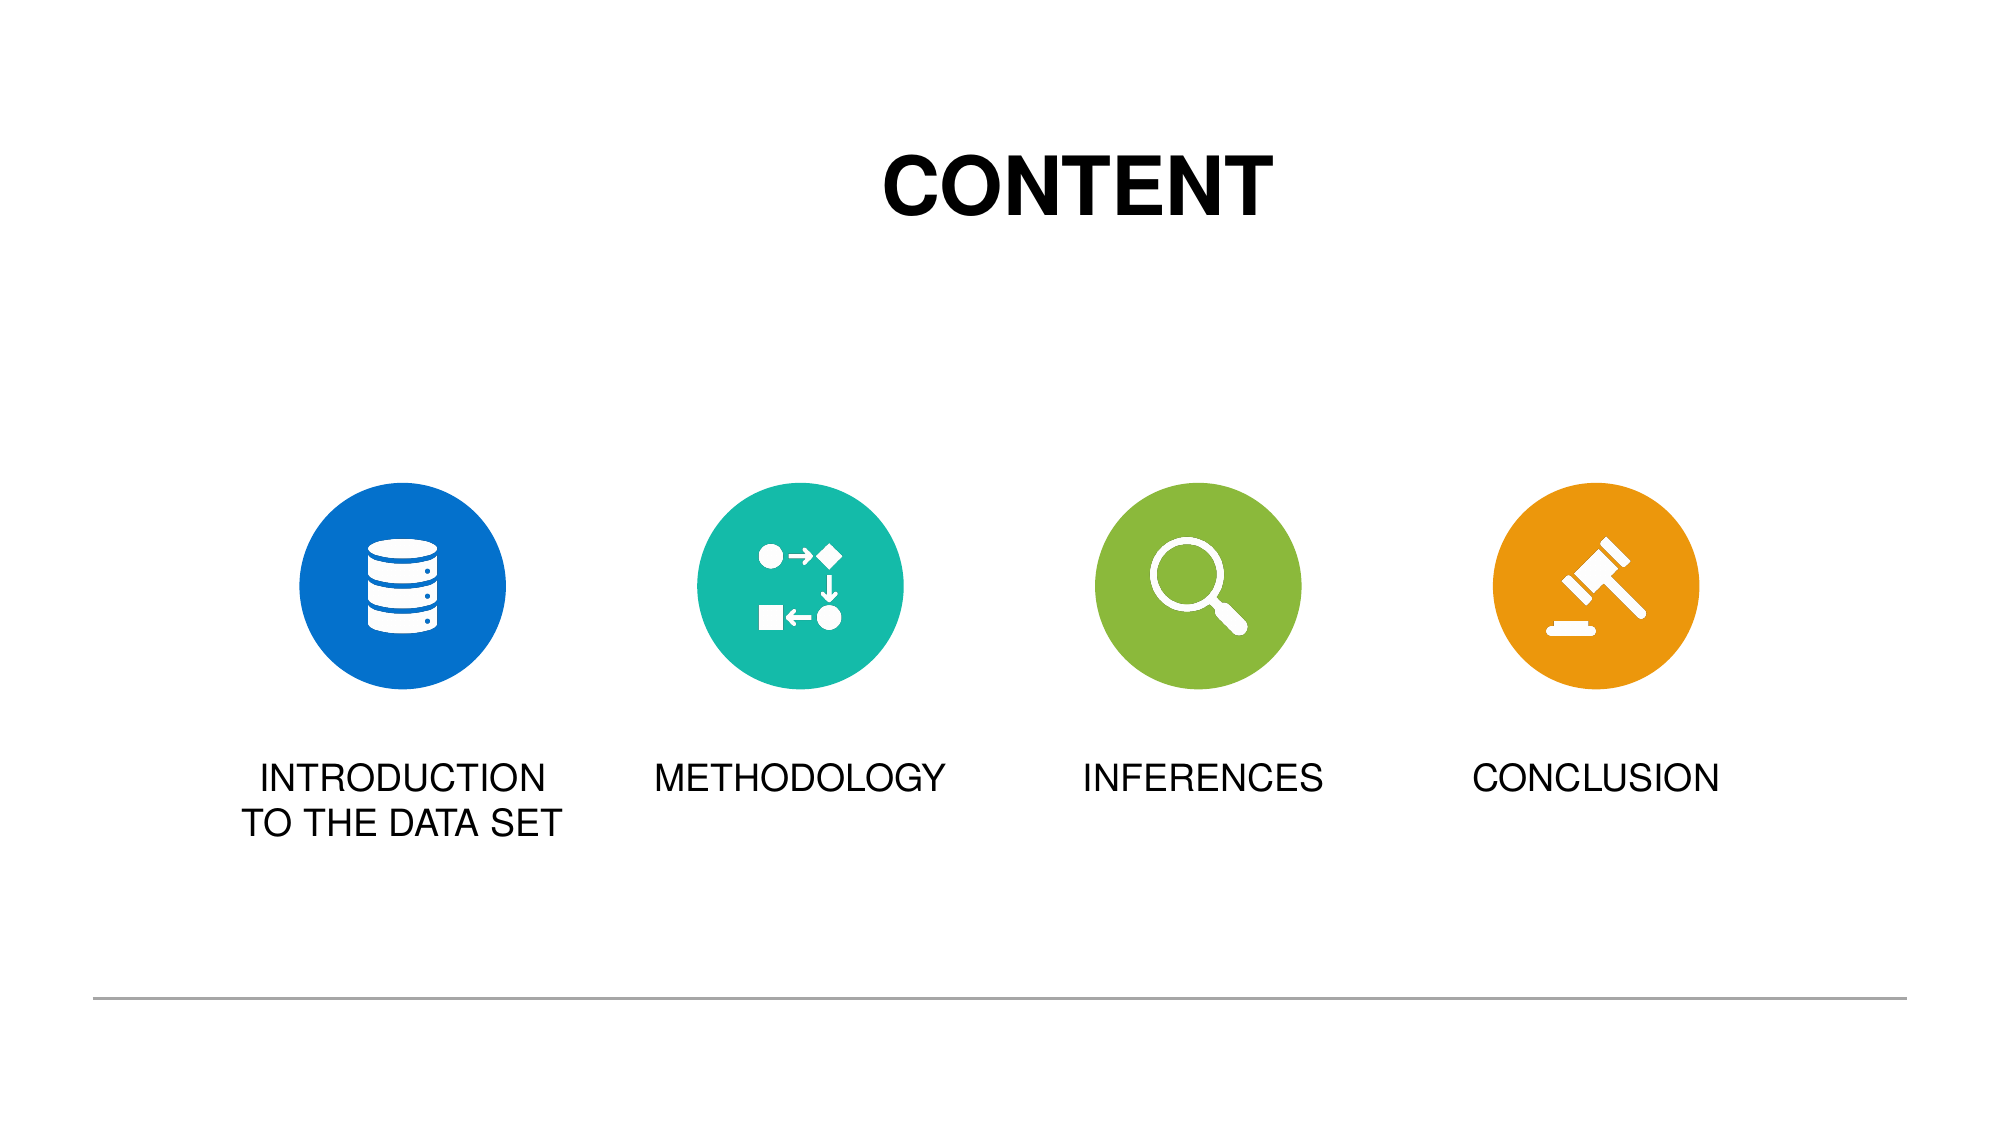

# CONTENT
INTRODUCTION TO THE DATA SET
Methodology
 Inferences
CONCLUSION